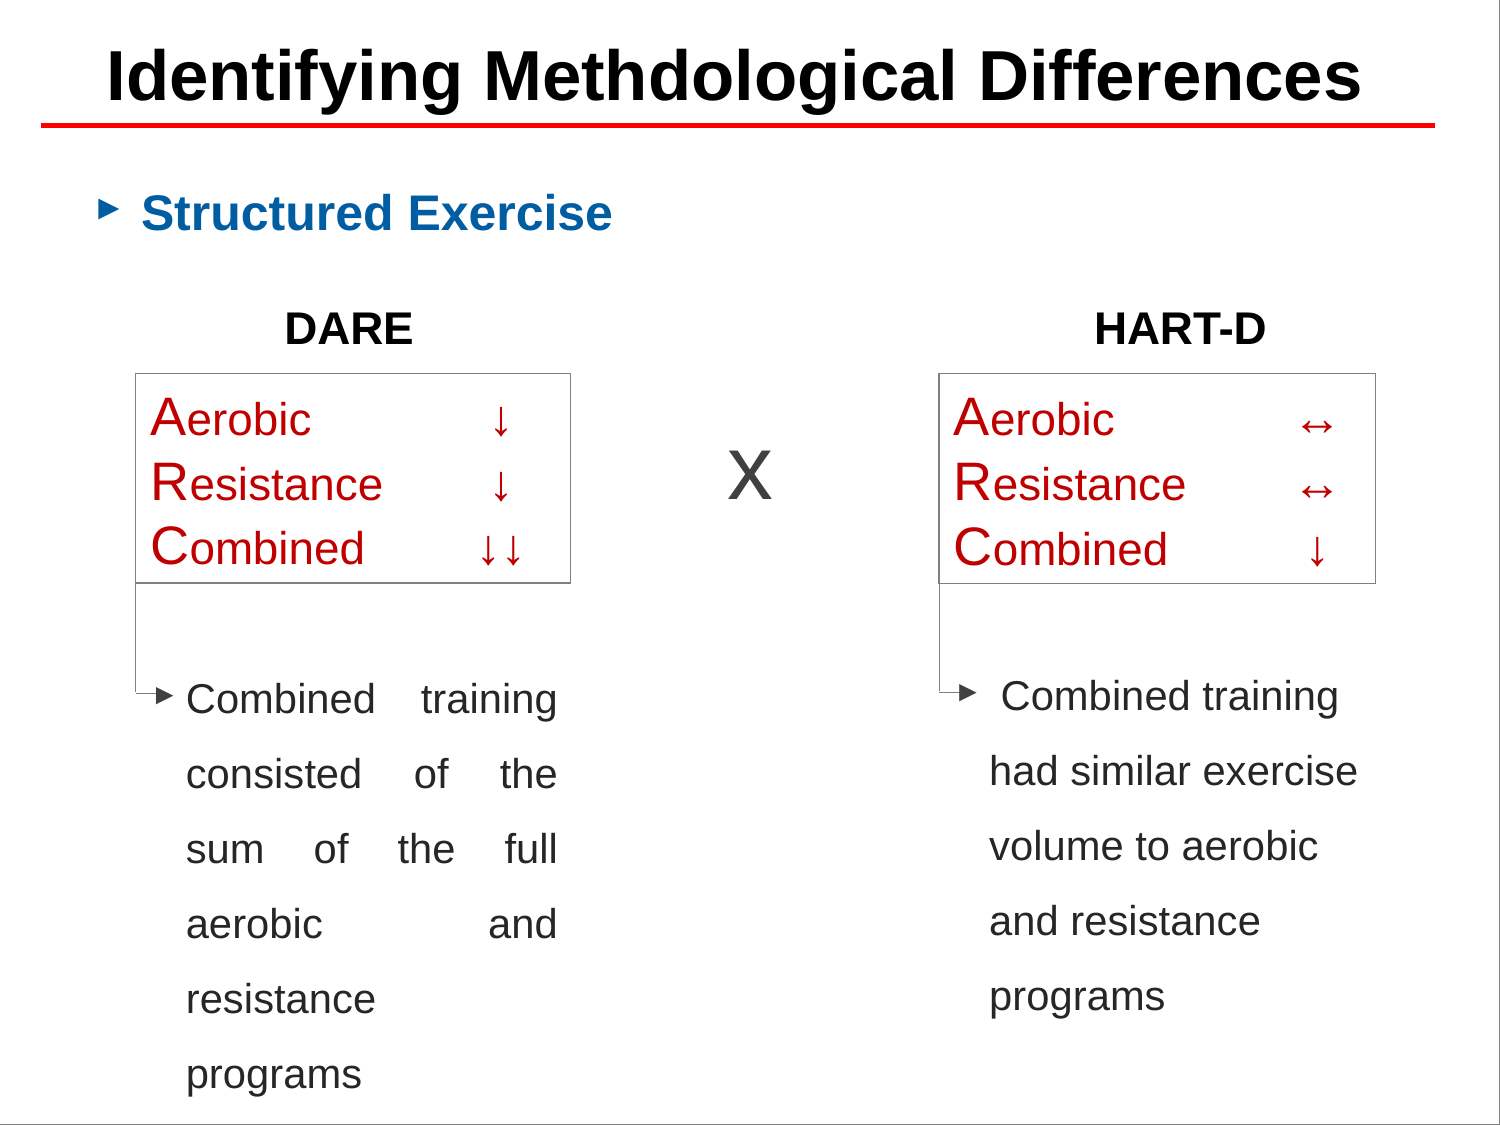

Identifying Methdological Differences
 Structured Exercise
DARE
HART-D
Aerobic 	   ↓
Resistance 	   ↓
Combined 	  ↓↓
Aerobic 	   ↔
Resistance 	   ↔
Combined 	    ↓
x
 Combined training had similar exercise volume to aerobic and resistance programs
Combined training consisted of the sum of the full aerobic and resistance programs